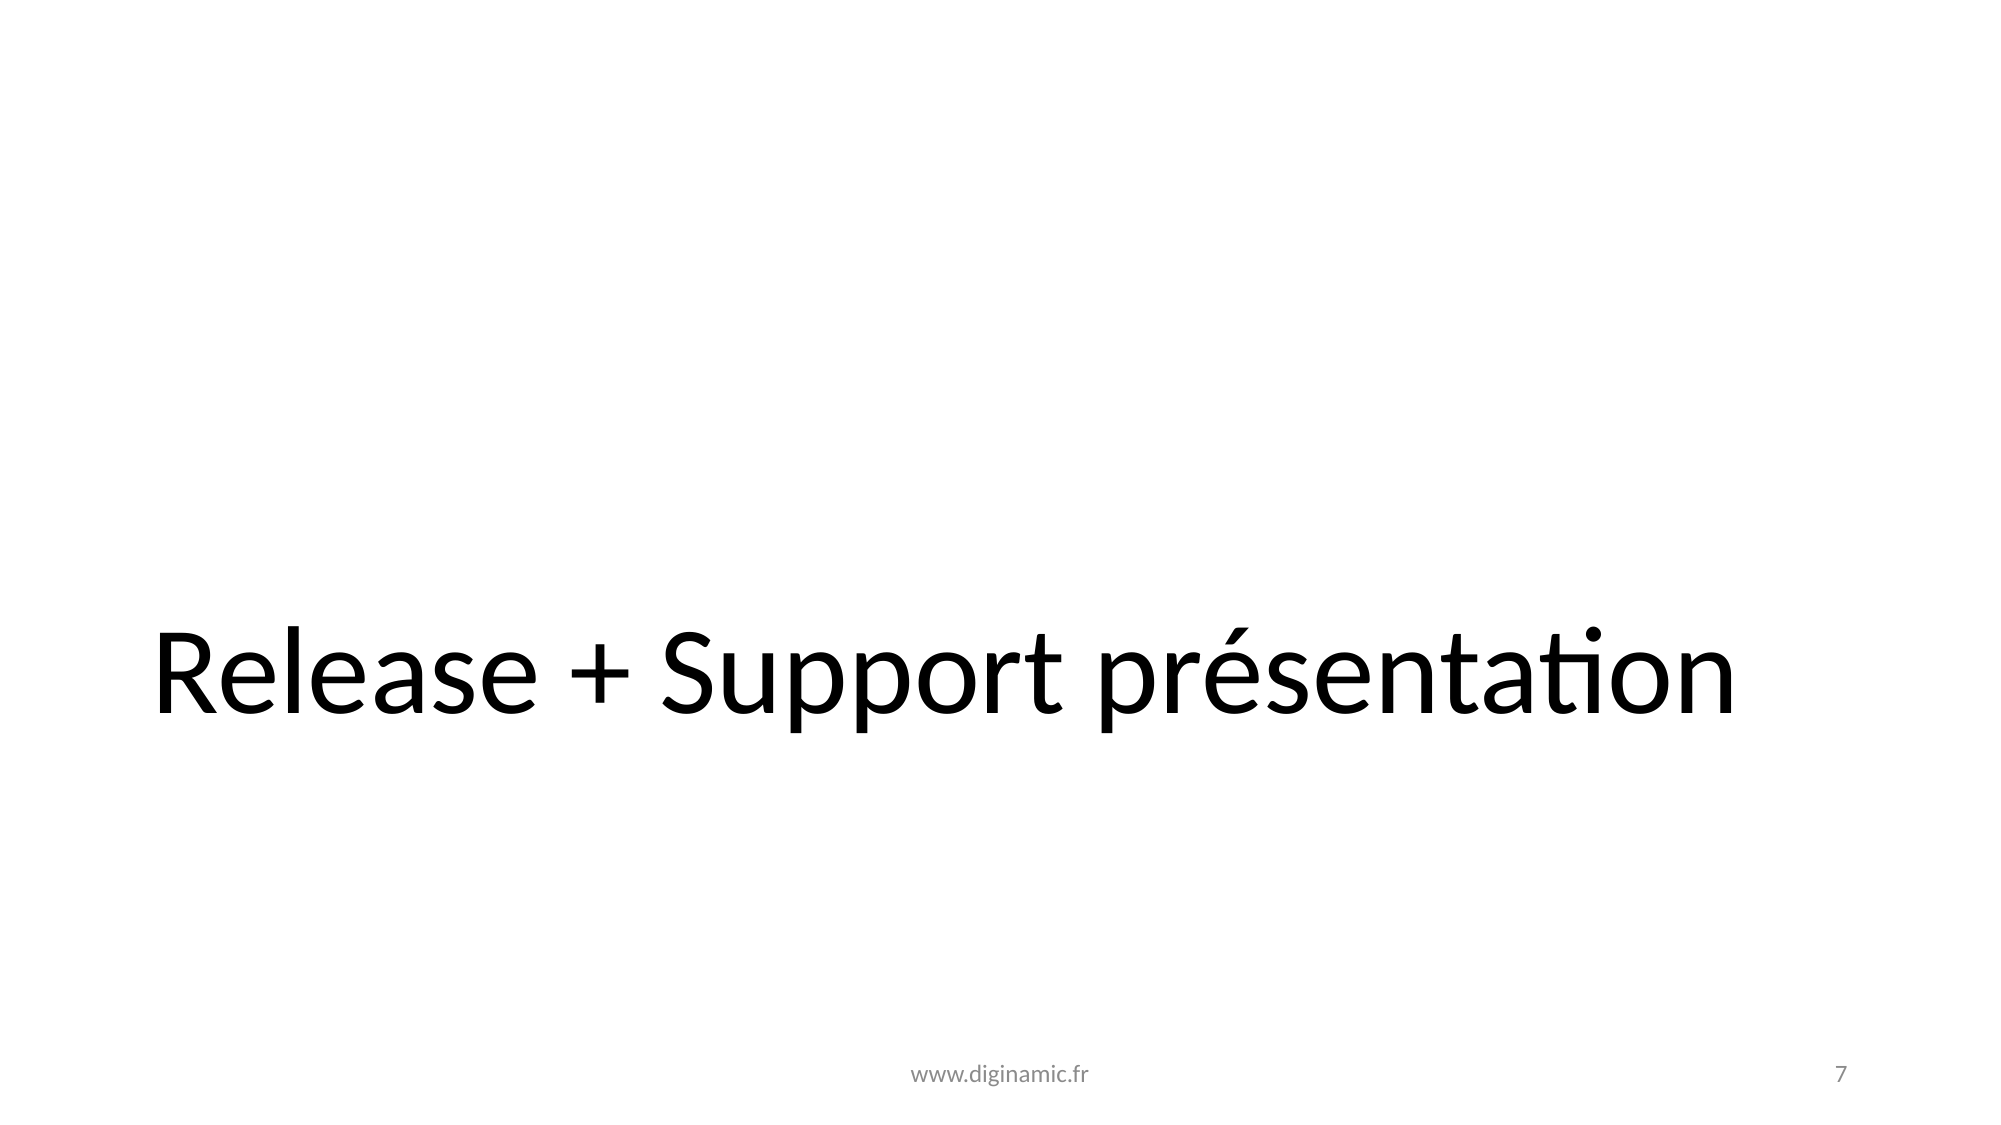

# Release + Support présentation
www.diginamic.fr
7